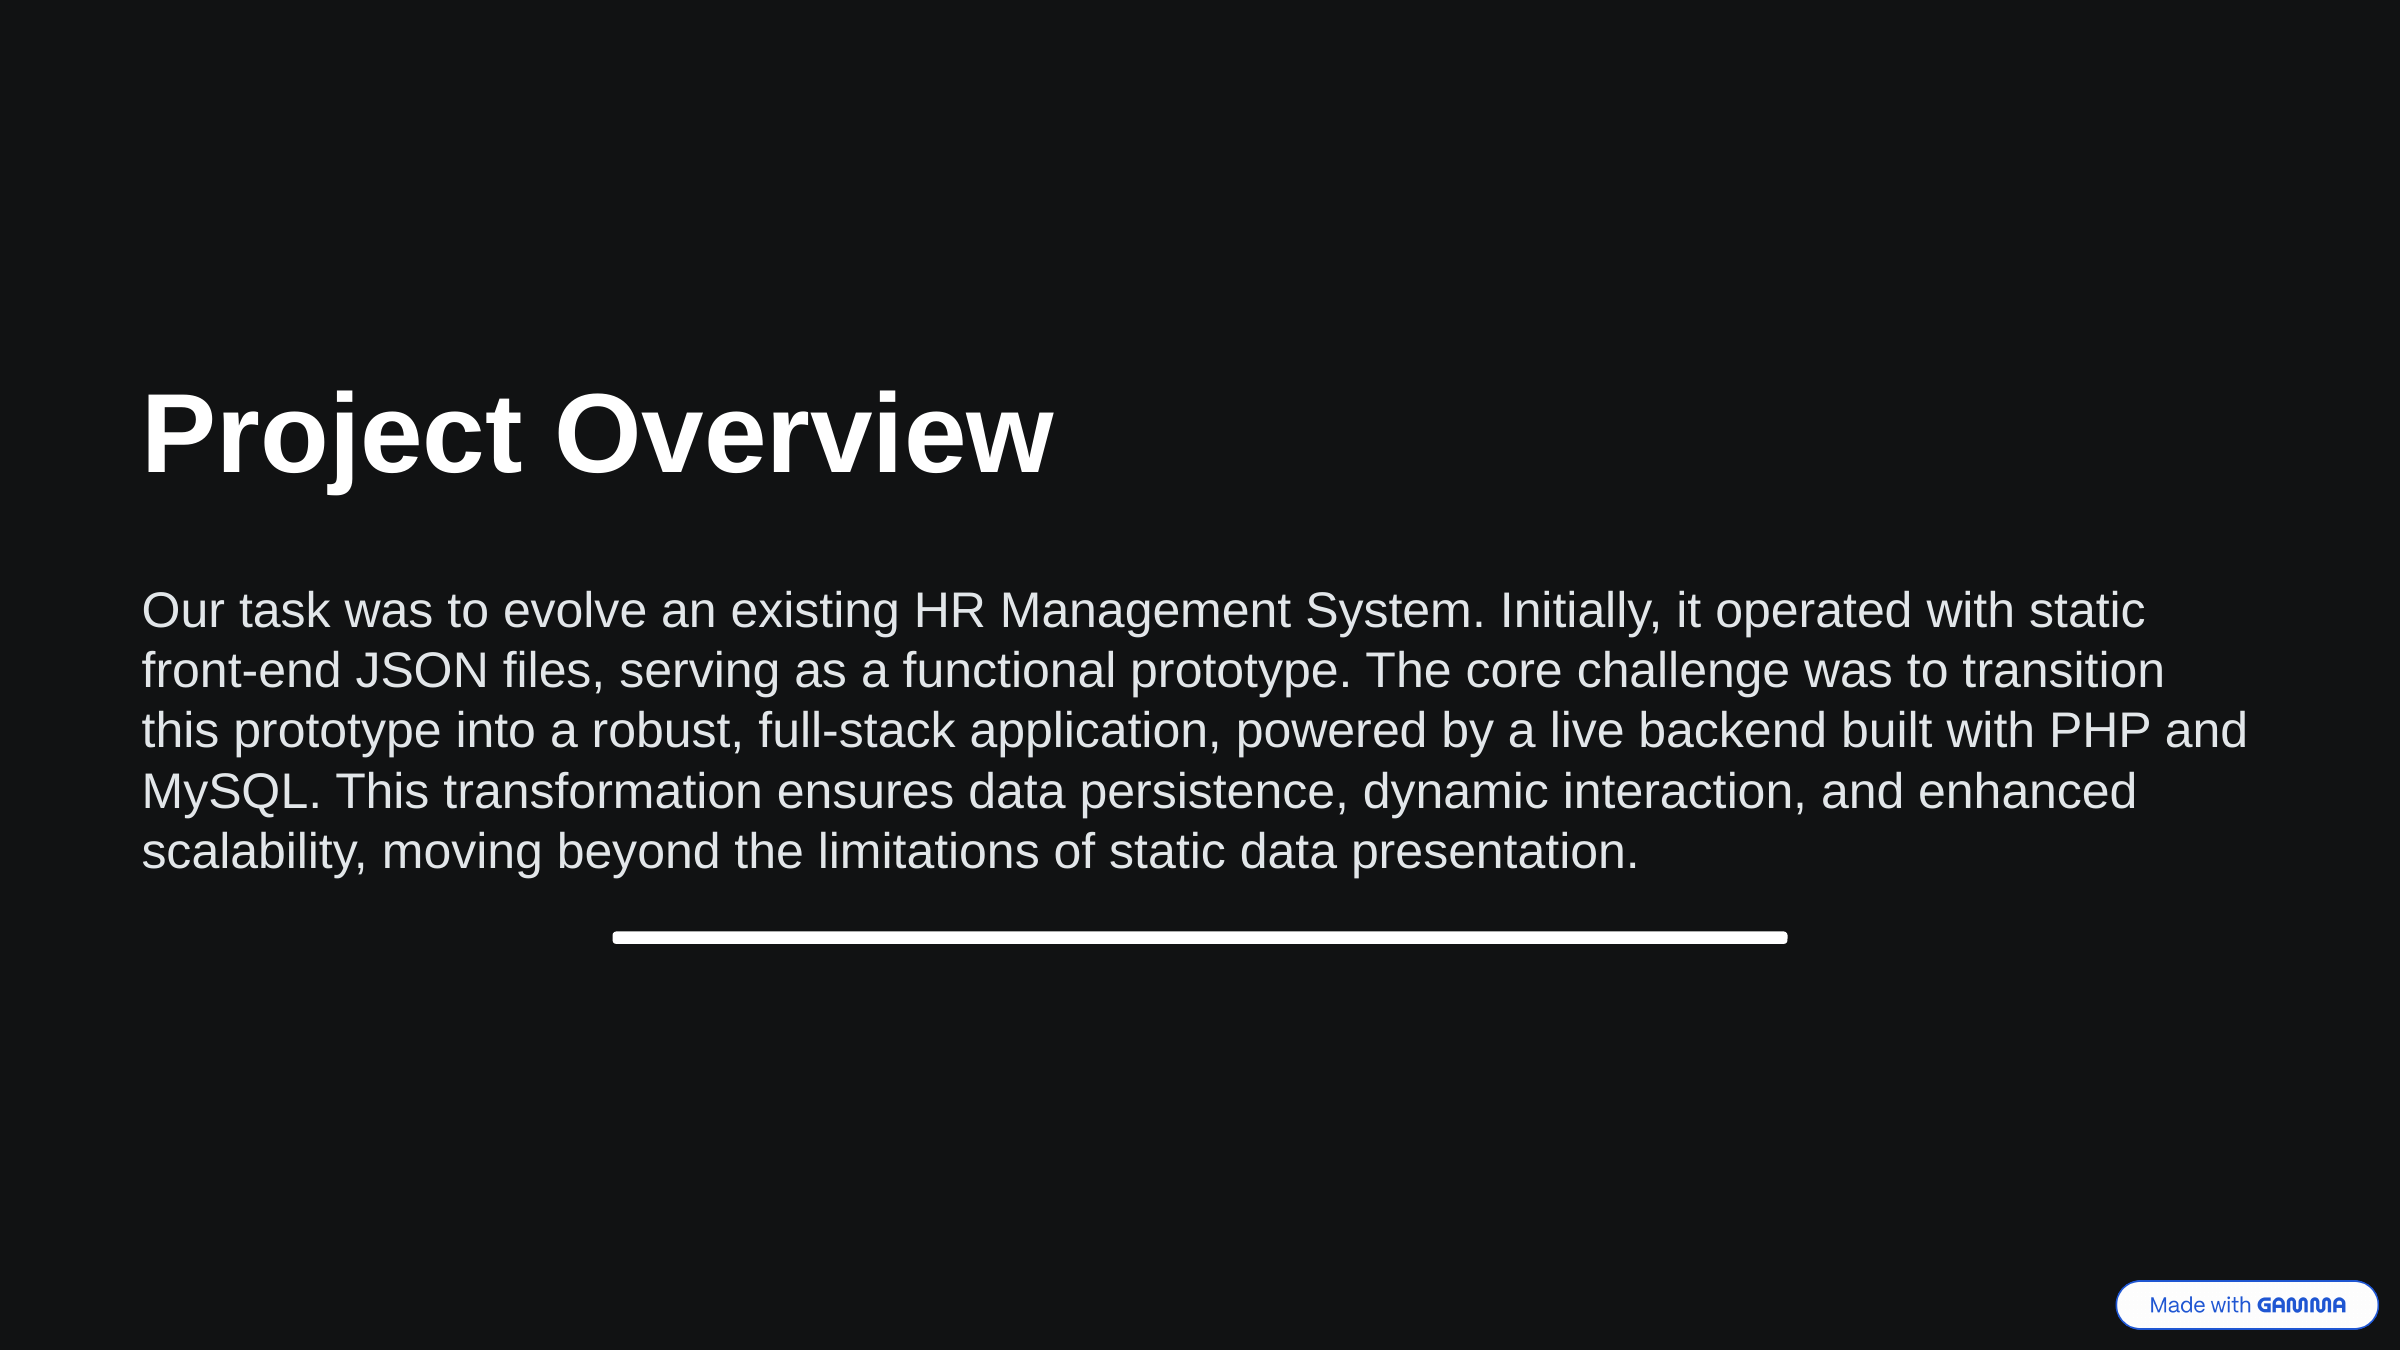

Project Overview
Our task was to evolve an existing HR Management System. Initially, it operated with static front-end JSON files, serving as a functional prototype. The core challenge was to transition this prototype into a robust, full-stack application, powered by a live backend built with PHP and MySQL. This transformation ensures data persistence, dynamic interaction, and enhanced scalability, moving beyond the limitations of static data presentation.